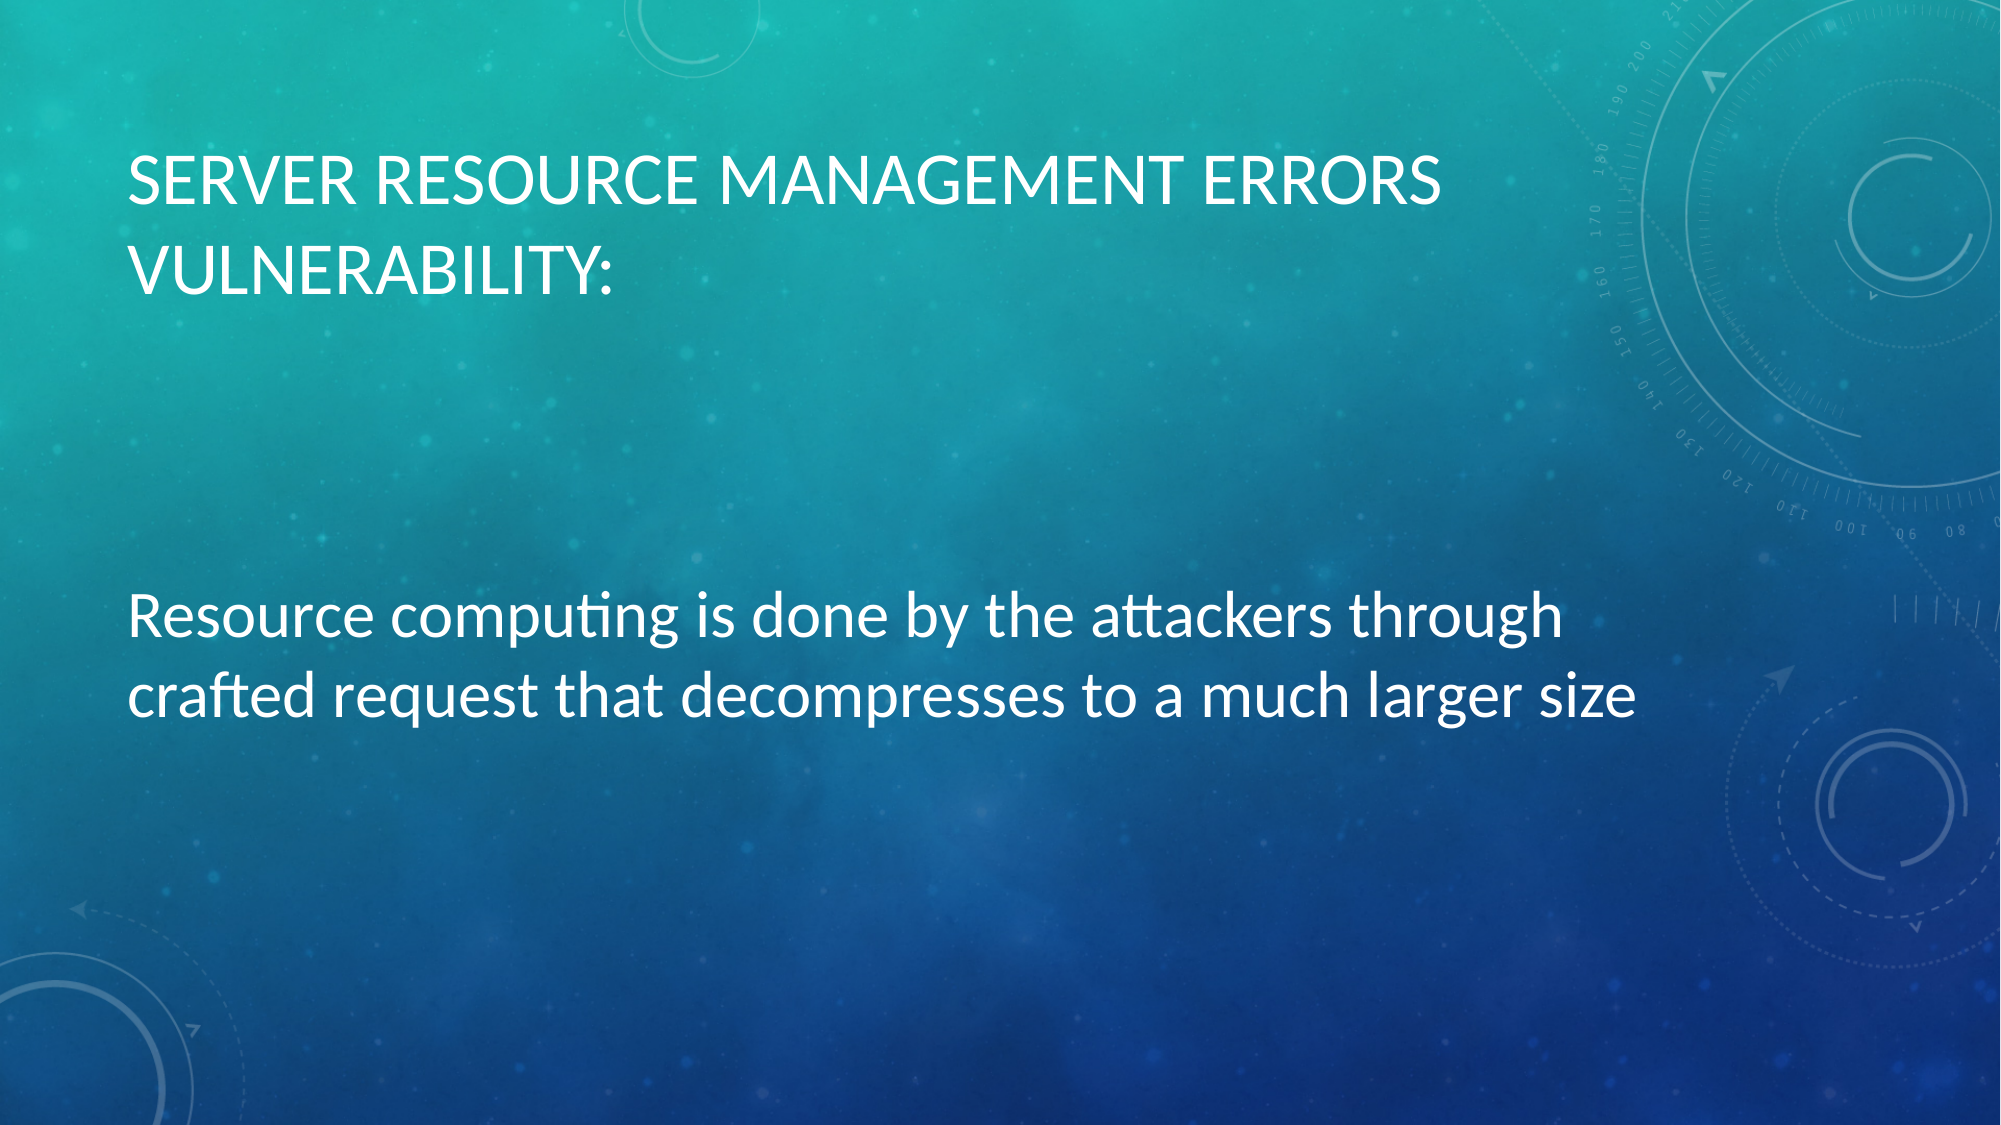

# Server Resource management errors vulnerability:
Resource computing is done by the attackers through crafted request that decompresses to a much larger size